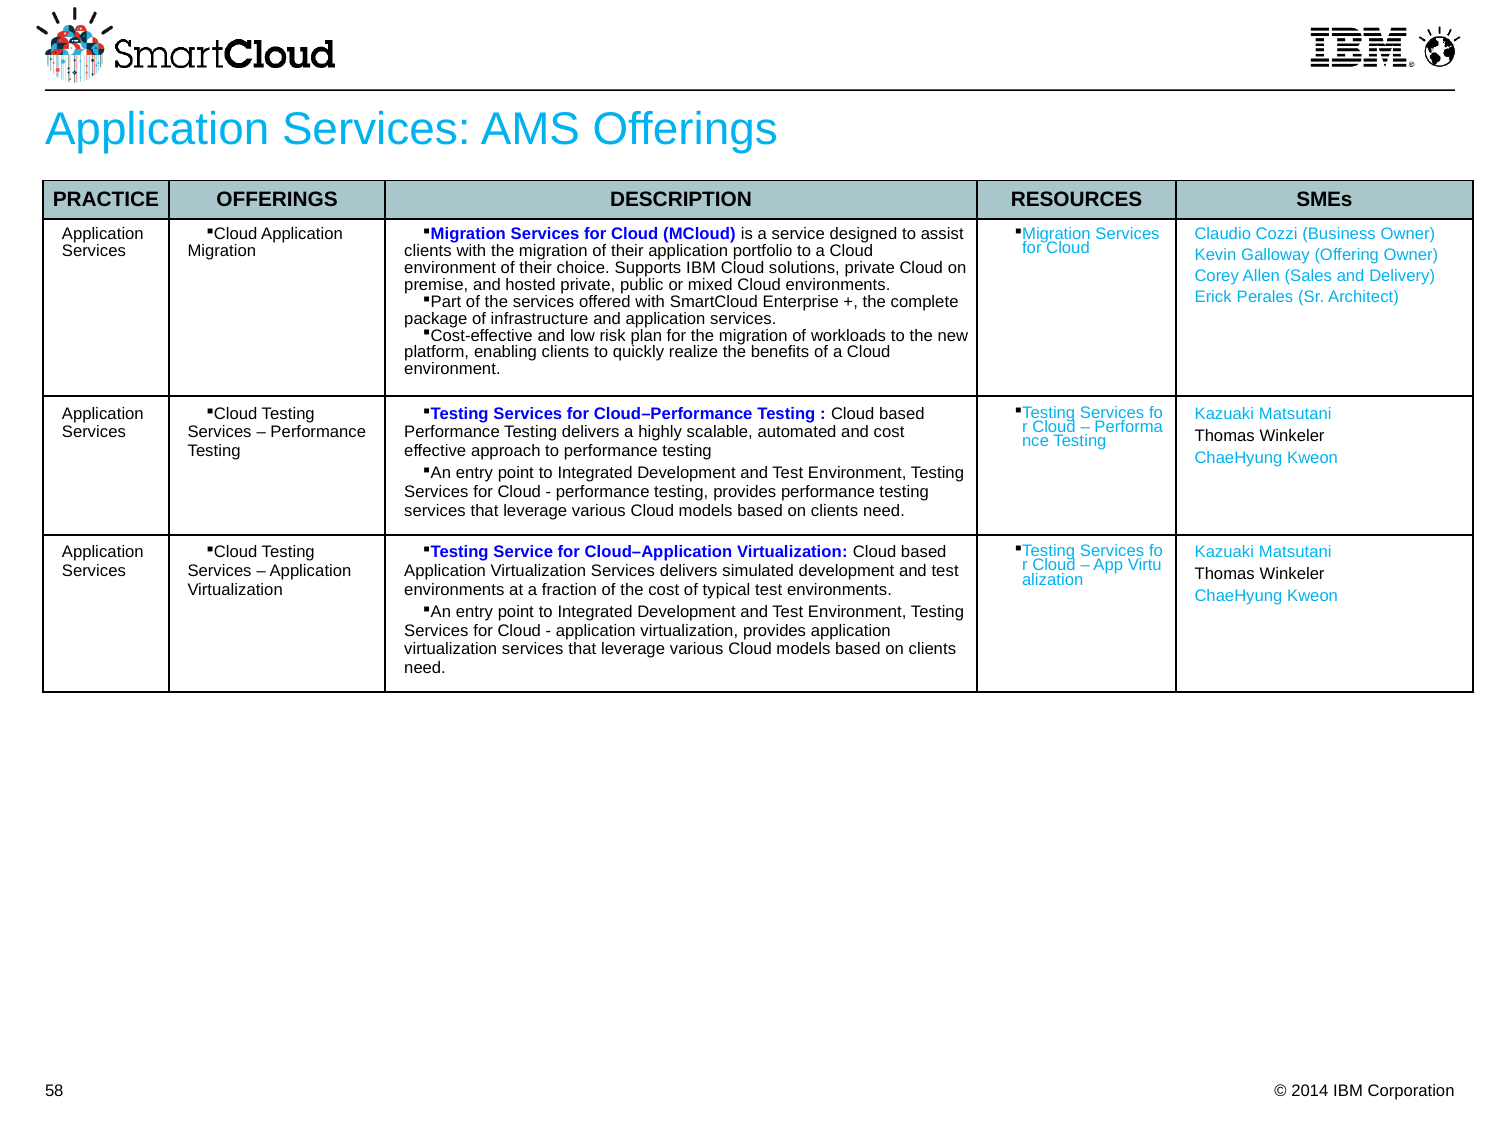

Application Services: AMS Offerings
| PRACTICE | OFFERINGS | DESCRIPTION | RESOURCES | SMEs |
| --- | --- | --- | --- | --- |
| Application Services | Cloud Application Migration | Migration Services for Cloud (MCloud) is a service designed to assist clients with the migration of their application portfolio to a Cloud environment of their choice. Supports IBM Cloud solutions, private Cloud on premise, and hosted private, public or mixed Cloud environments. Part of the services offered with SmartCloud Enterprise +, the complete package of infrastructure and application services. Cost-effective and low risk plan for the migration of workloads to the new platform, enabling clients to quickly realize the benefits of a Cloud environment. | Migration Services for Cloud | Claudio Cozzi (Business Owner) Kevin Galloway (Offering Owner) Corey Allen (Sales and Delivery) Erick Perales (Sr. Architect) |
| Application Services | Cloud Testing Services – Performance Testing | Testing Services for Cloud–Performance Testing : Cloud based Performance Testing delivers a highly scalable, automated and cost effective approach to performance testing An entry point to Integrated Development and Test Environment, Testing Services for Cloud - performance testing, provides performance testing services that leverage various Cloud models based on clients need. | Testing Services for Cloud – Performance Testing | Kazuaki Matsutani Thomas Winkeler ChaeHyung Kweon |
| Application Services | Cloud Testing Services – Application Virtualization | Testing Service for Cloud–Application Virtualization: Cloud based Application Virtualization Services delivers simulated development and test environments at a fraction of the cost of typical test environments. An entry point to Integrated Development and Test Environment, Testing Services for Cloud - application virtualization, provides application virtualization services that leverage various Cloud models based on clients need. | Testing Services for Cloud – App Virtualization | Kazuaki Matsutani Thomas Winkeler ChaeHyung Kweon |
58